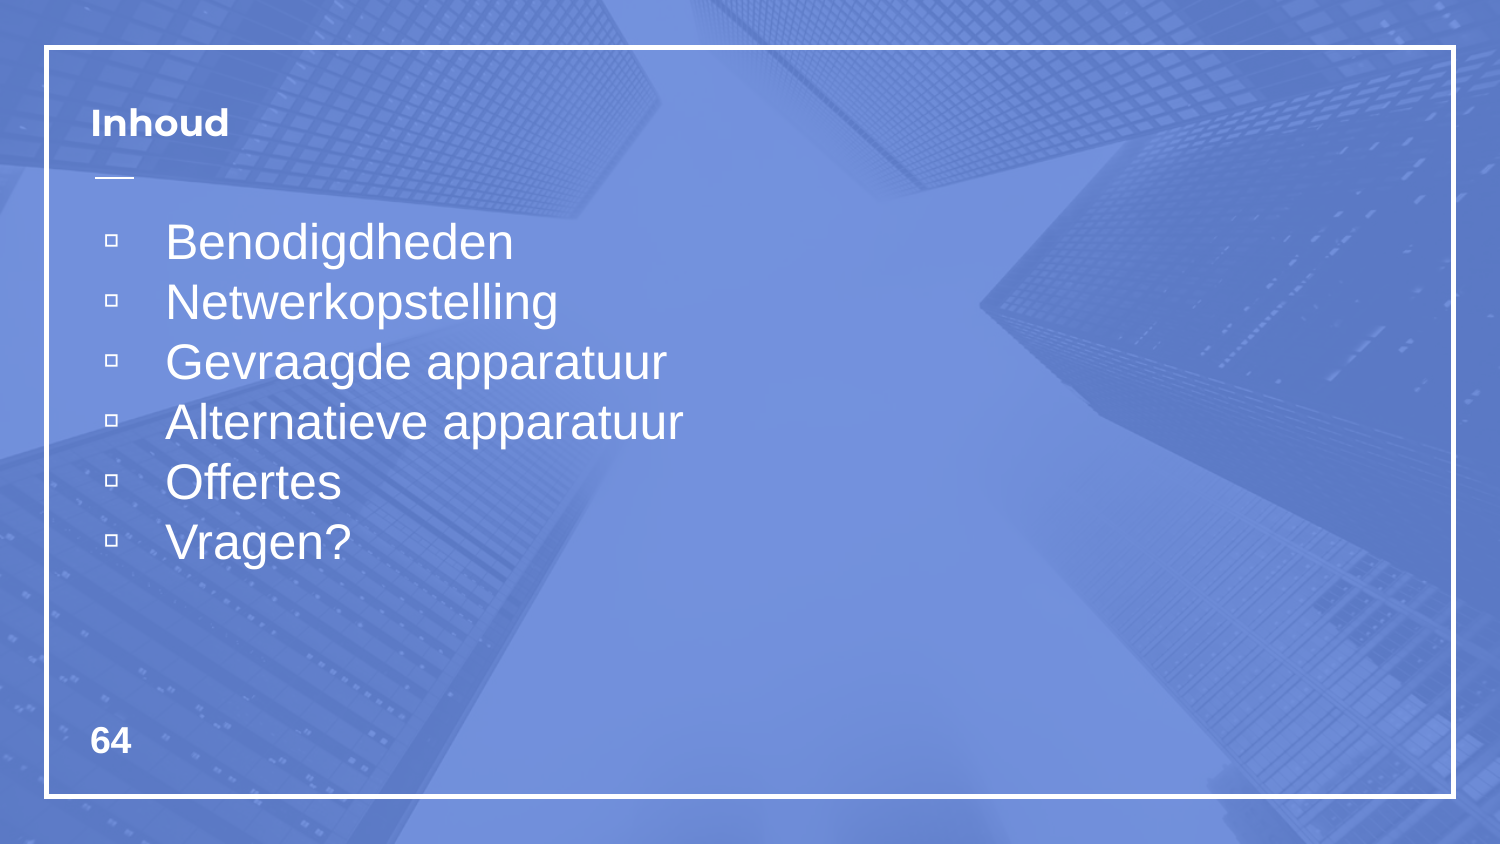

# Inhoud
Benodigdheden
Netwerkopstelling
Gevraagde apparatuur
Alternatieve apparatuur
Offertes
Vragen?

64